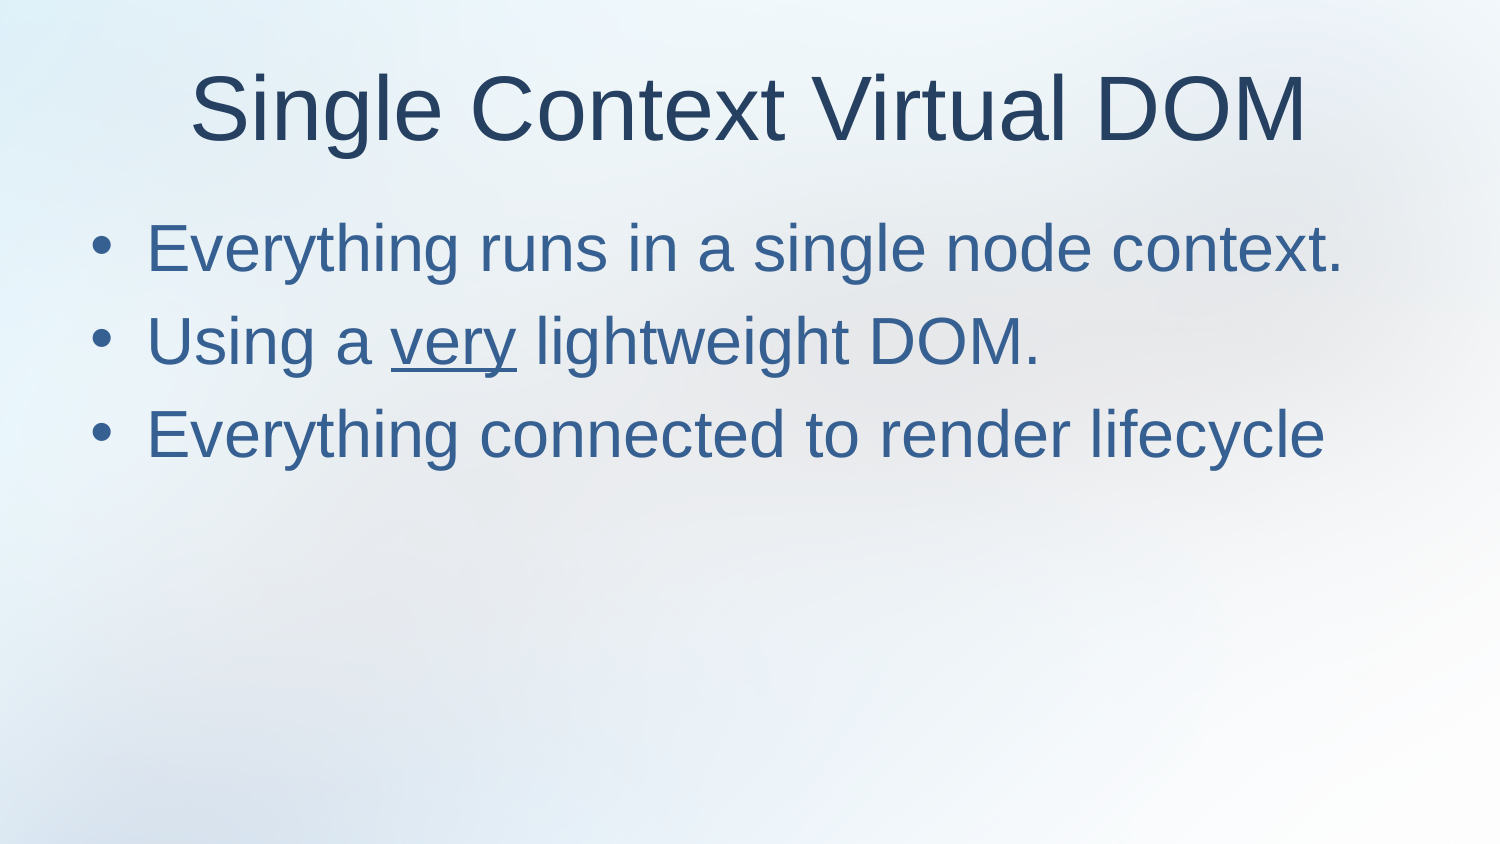

# Single Context Virtual DOM
Everything runs in a single node context.
Using a very lightweight DOM.
Everything connected to render lifecycle